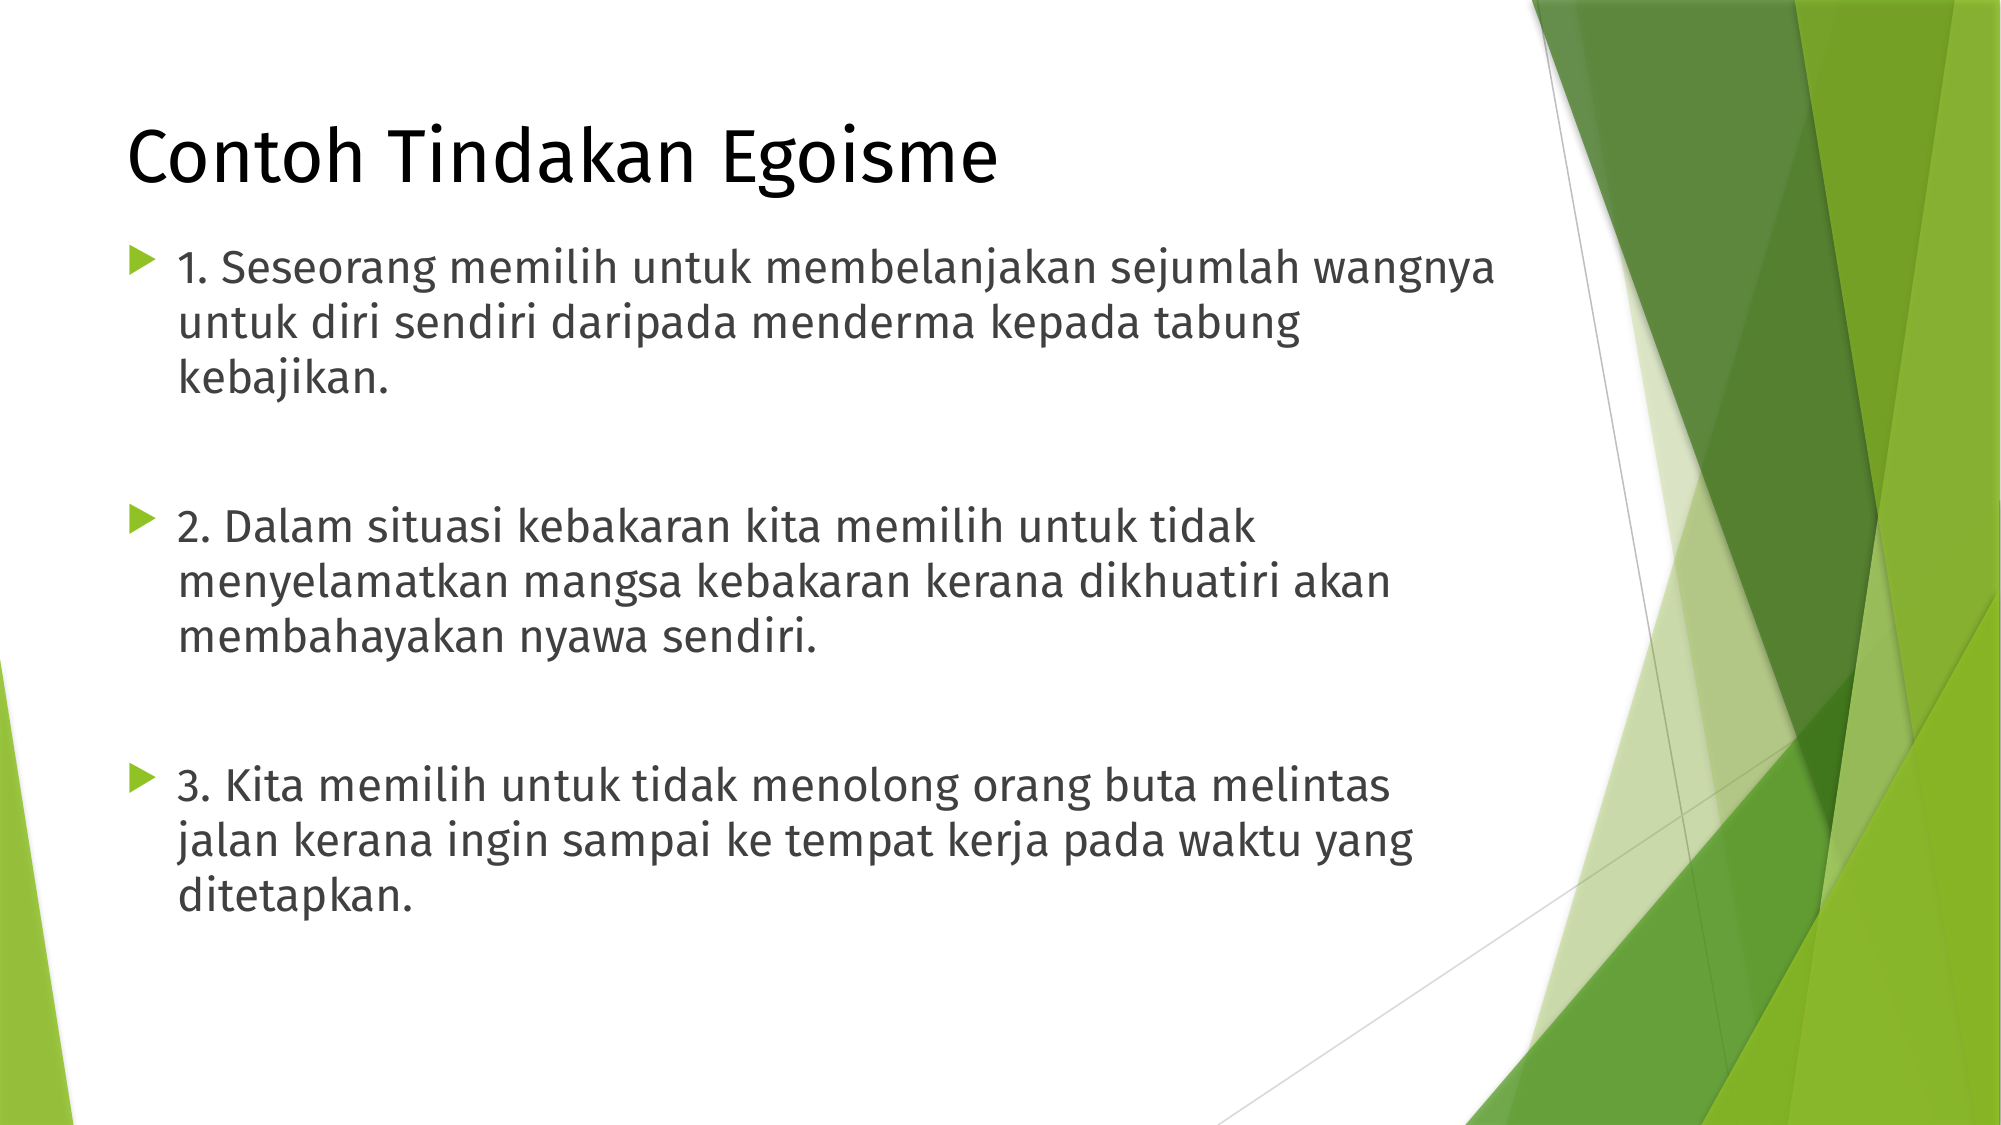

# Contoh Tindakan Egoisme
1. Seseorang memilih untuk membelanjakan sejumlah wangnya untuk diri sendiri daripada menderma kepada tabung kebajikan.

2. Dalam situasi kebakaran kita memilih untuk tidak menyelamatkan mangsa kebakaran kerana dikhuatiri akan membahayakan nyawa sendiri.

3. Kita memilih untuk tidak menolong orang buta melintas jalan kerana ingin sampai ke tempat kerja pada waktu yang ditetapkan.